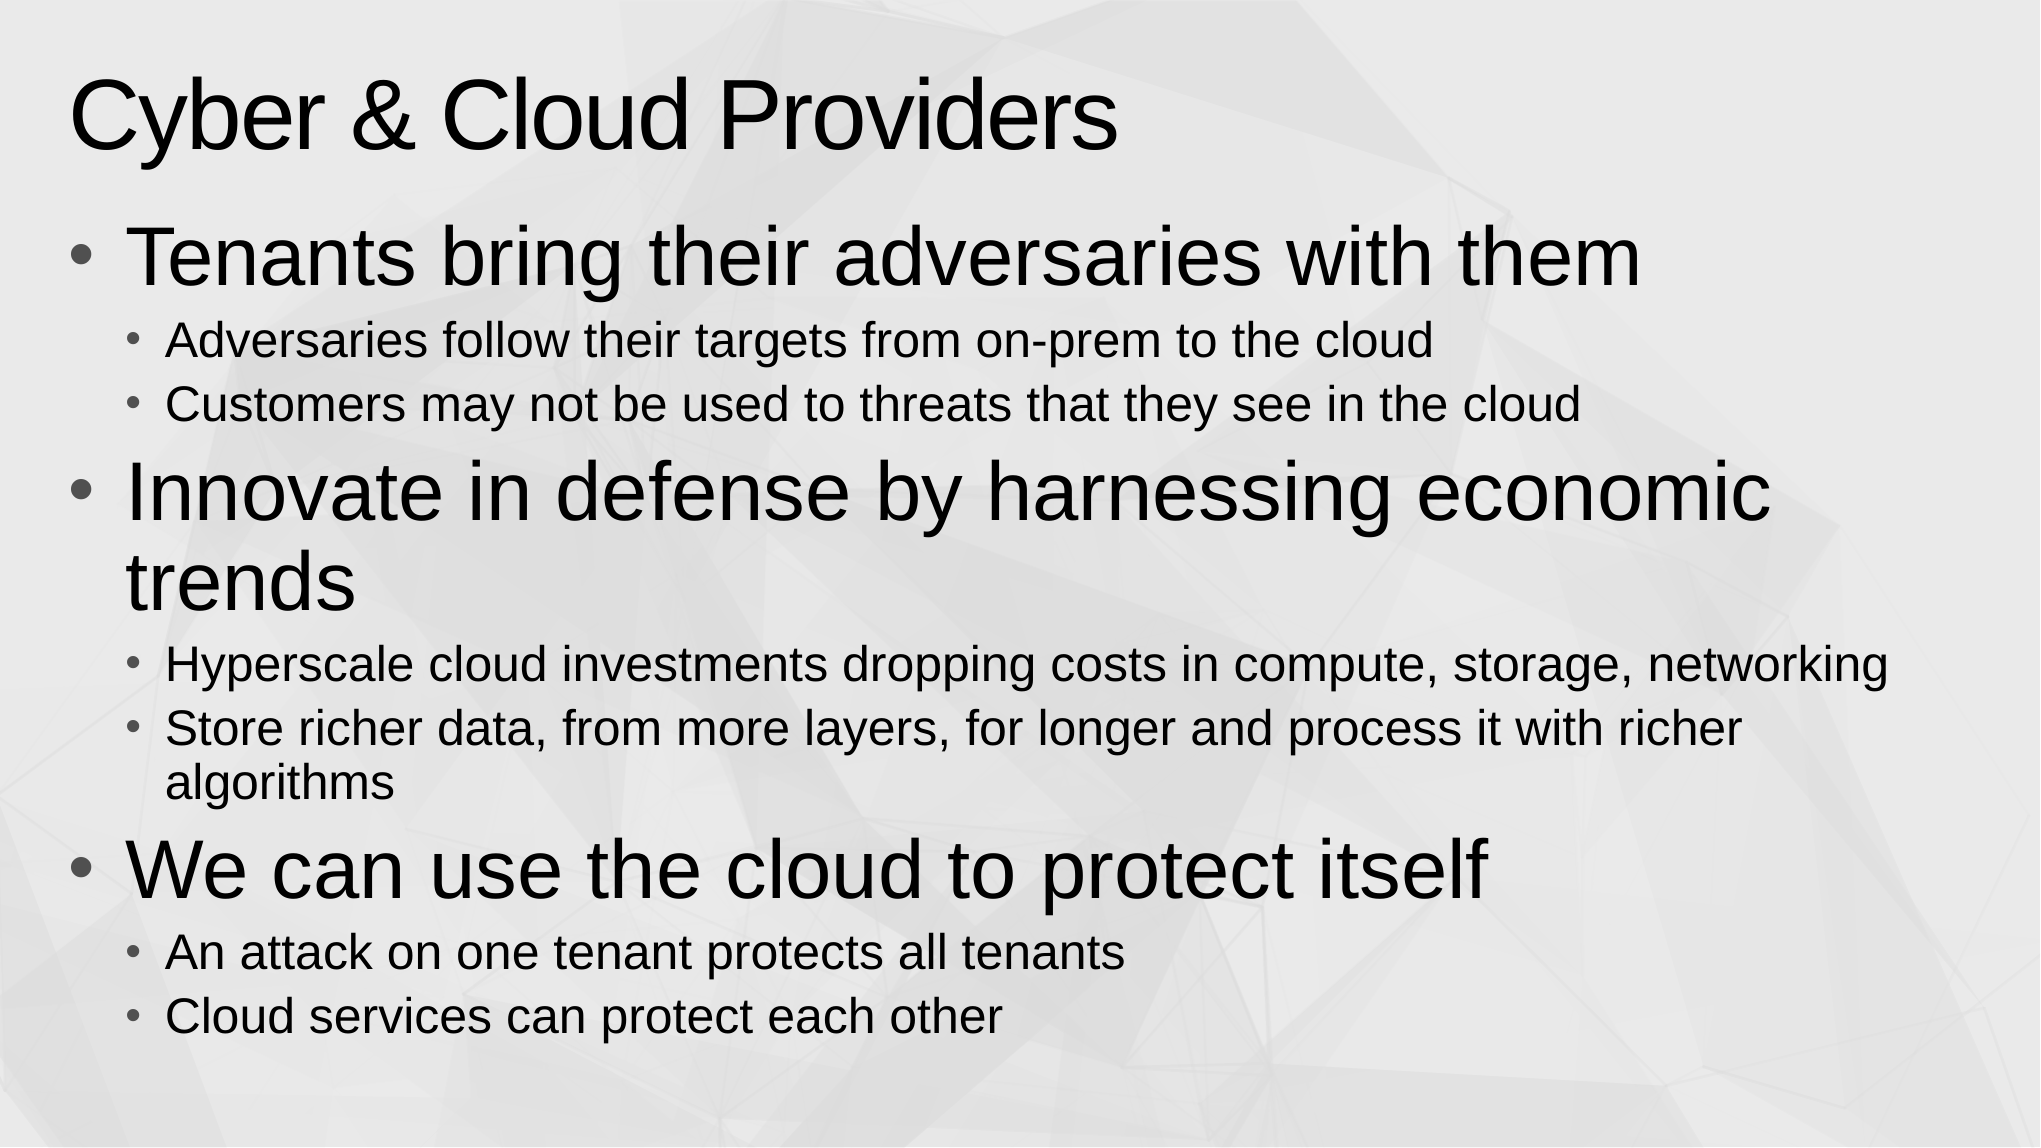

# Cyber & Cloud Providers
Tenants bring their adversaries with them
Adversaries follow their targets from on-prem to the cloud
Customers may not be used to threats that they see in the cloud
Innovate in defense by harnessing economic trends
Hyperscale cloud investments dropping costs in compute, storage, networking
Store richer data, from more layers, for longer and process it with richer algorithms
We can use the cloud to protect itself
An attack on one tenant protects all tenants
Cloud services can protect each other